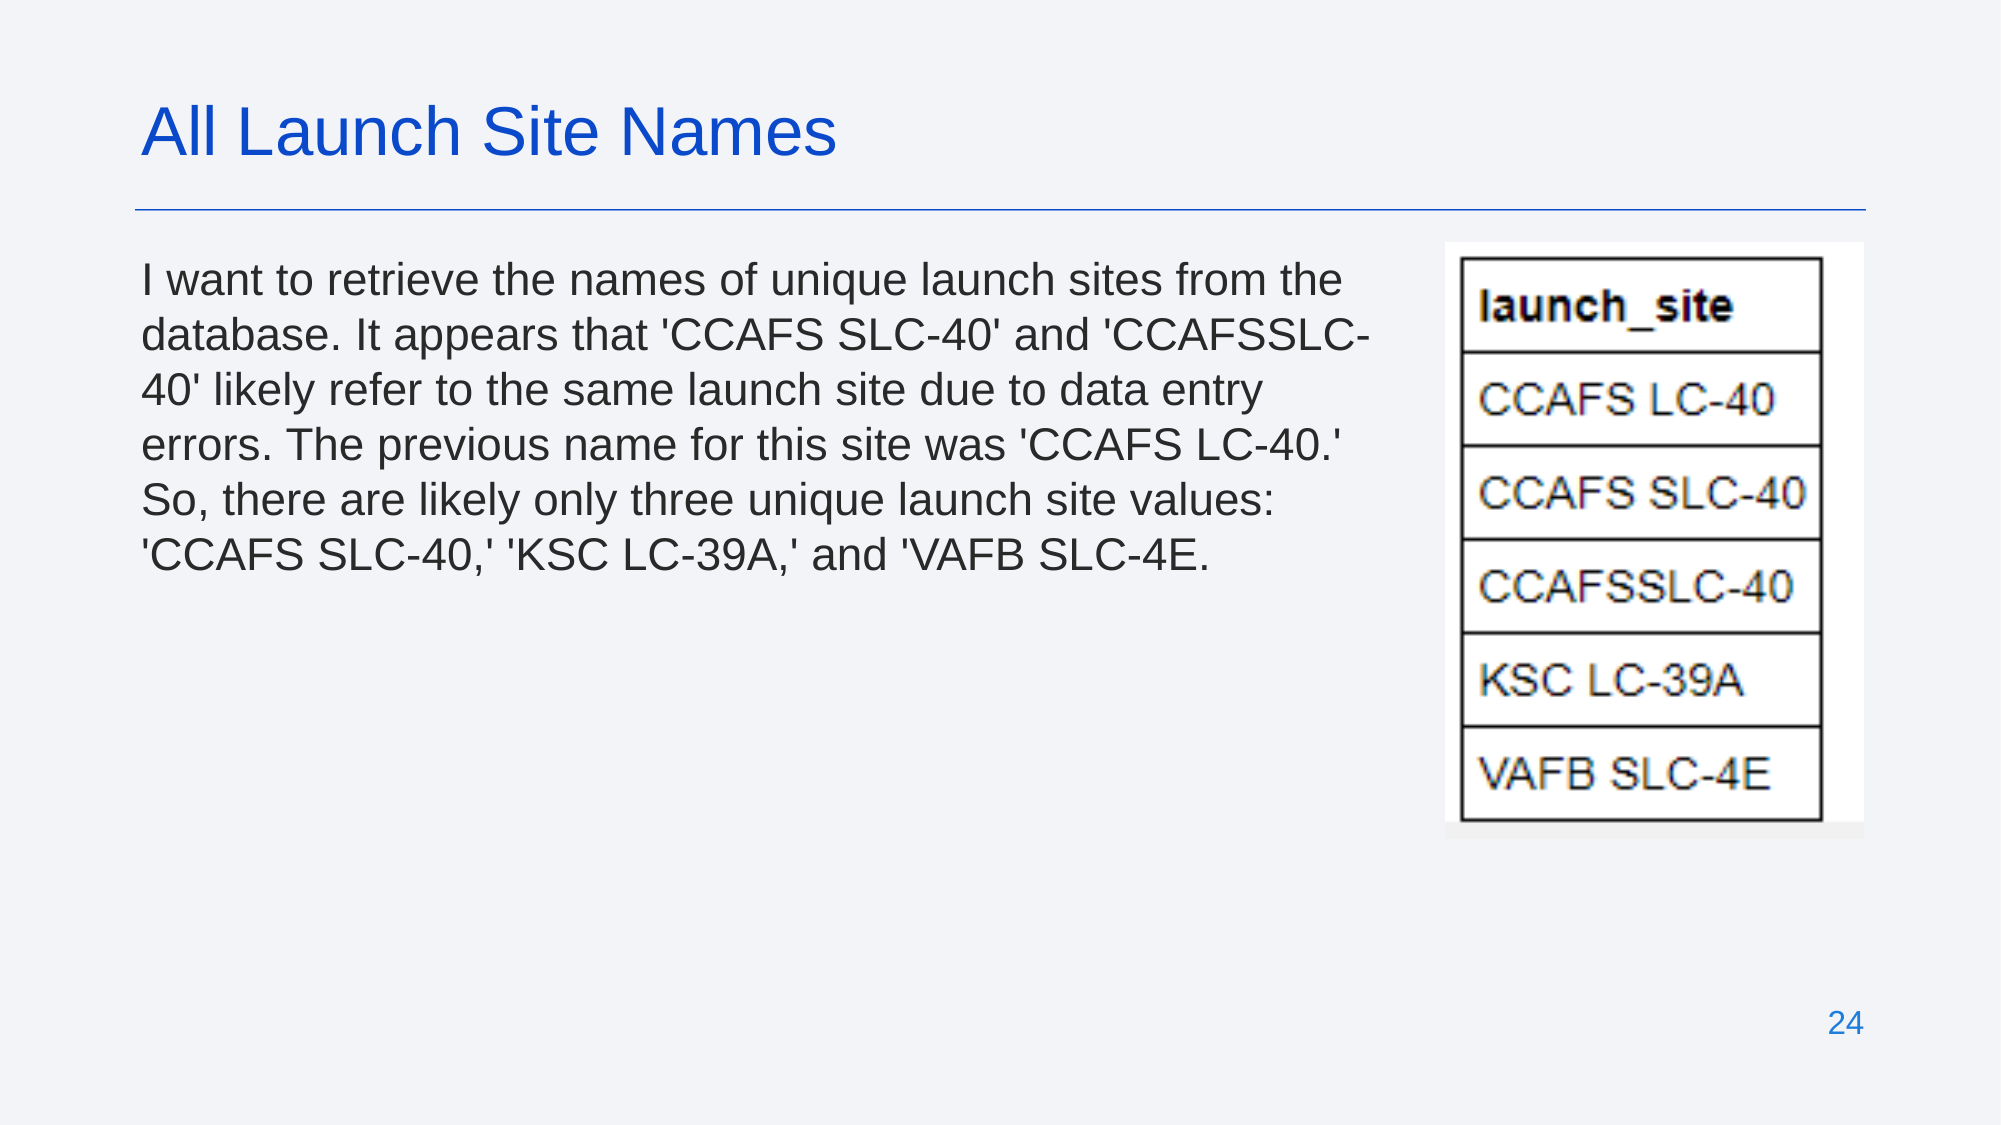

All Launch Site Names
I want to retrieve the names of unique launch sites from the database. It appears that 'CCAFS SLC-40' and 'CCAFSSLC-40' likely refer to the same launch site due to data entry errors. The previous name for this site was 'CCAFS LC-40.' So, there are likely only three unique launch site values: 'CCAFS SLC-40,' 'KSC LC-39A,' and 'VAFB SLC-4E.

24